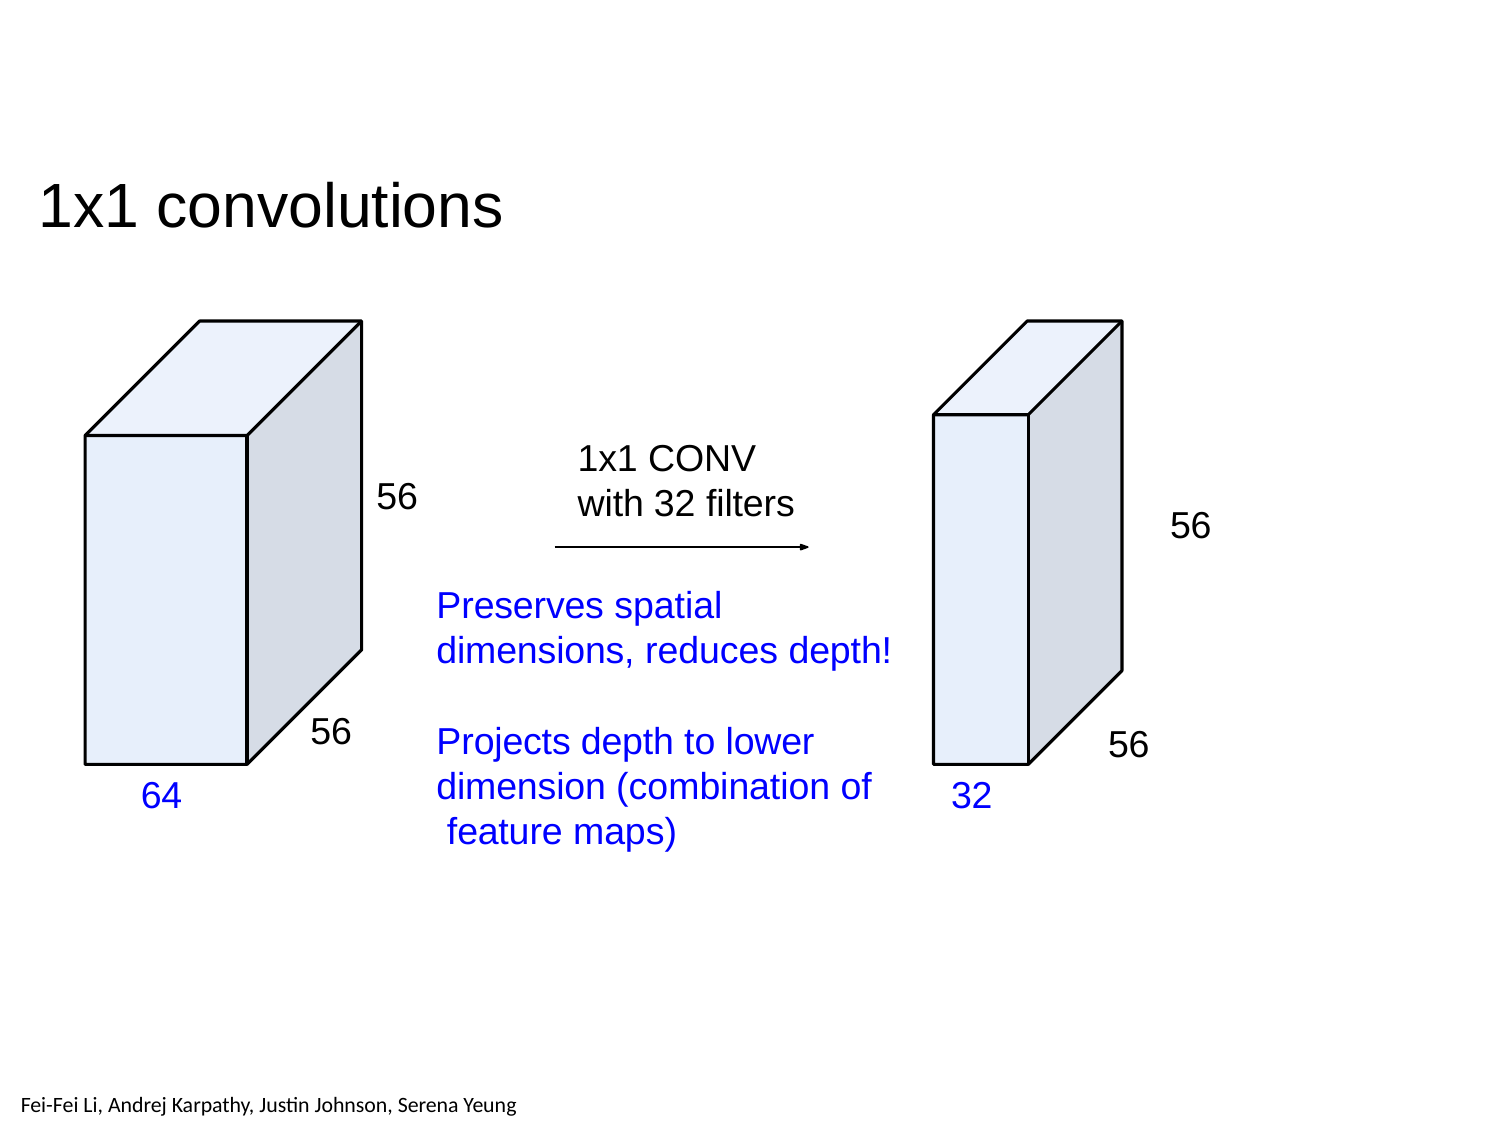

# 1x1 convolutions

1x1 CONV
with 32 filters

56
56

Preserves spatial  dimensions, reduces depth!
56
Projects depth to lower  dimension (combination of  feature maps)
56
64
32
Fei-Fei Li & Justin Johnson & Serena Yeung	Lecture 9 -	May 1, 2018
Fei-Fei Li, Andrej Karpathy, Justin Johnson, Serena Yeung
Fei-Fei Li & Justin Johnson & Serena Yeung
May 1, 2018
Lecture 9 - 113